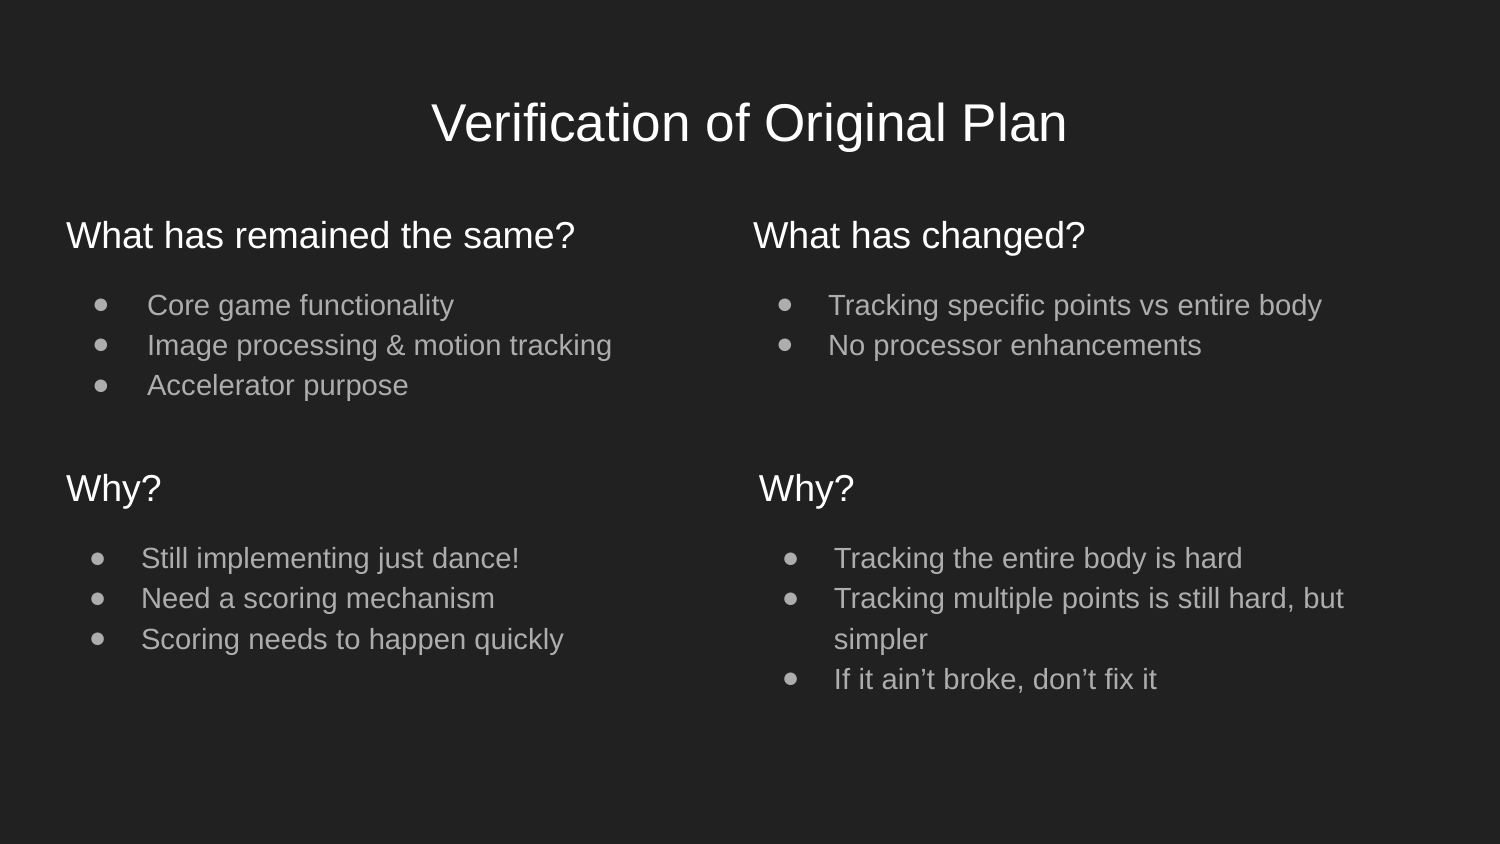

# Verification of Original Plan
What has changed?
Tracking specific points vs entire body
No processor enhancements
What has remained the same?
Core game functionality
Image processing & motion tracking
Accelerator purpose

Why?
Still implementing just dance!
Need a scoring mechanism
Scoring needs to happen quickly
Why?
Tracking the entire body is hard
Tracking multiple points is still hard, but simpler
If it ain’t broke, don’t fix it